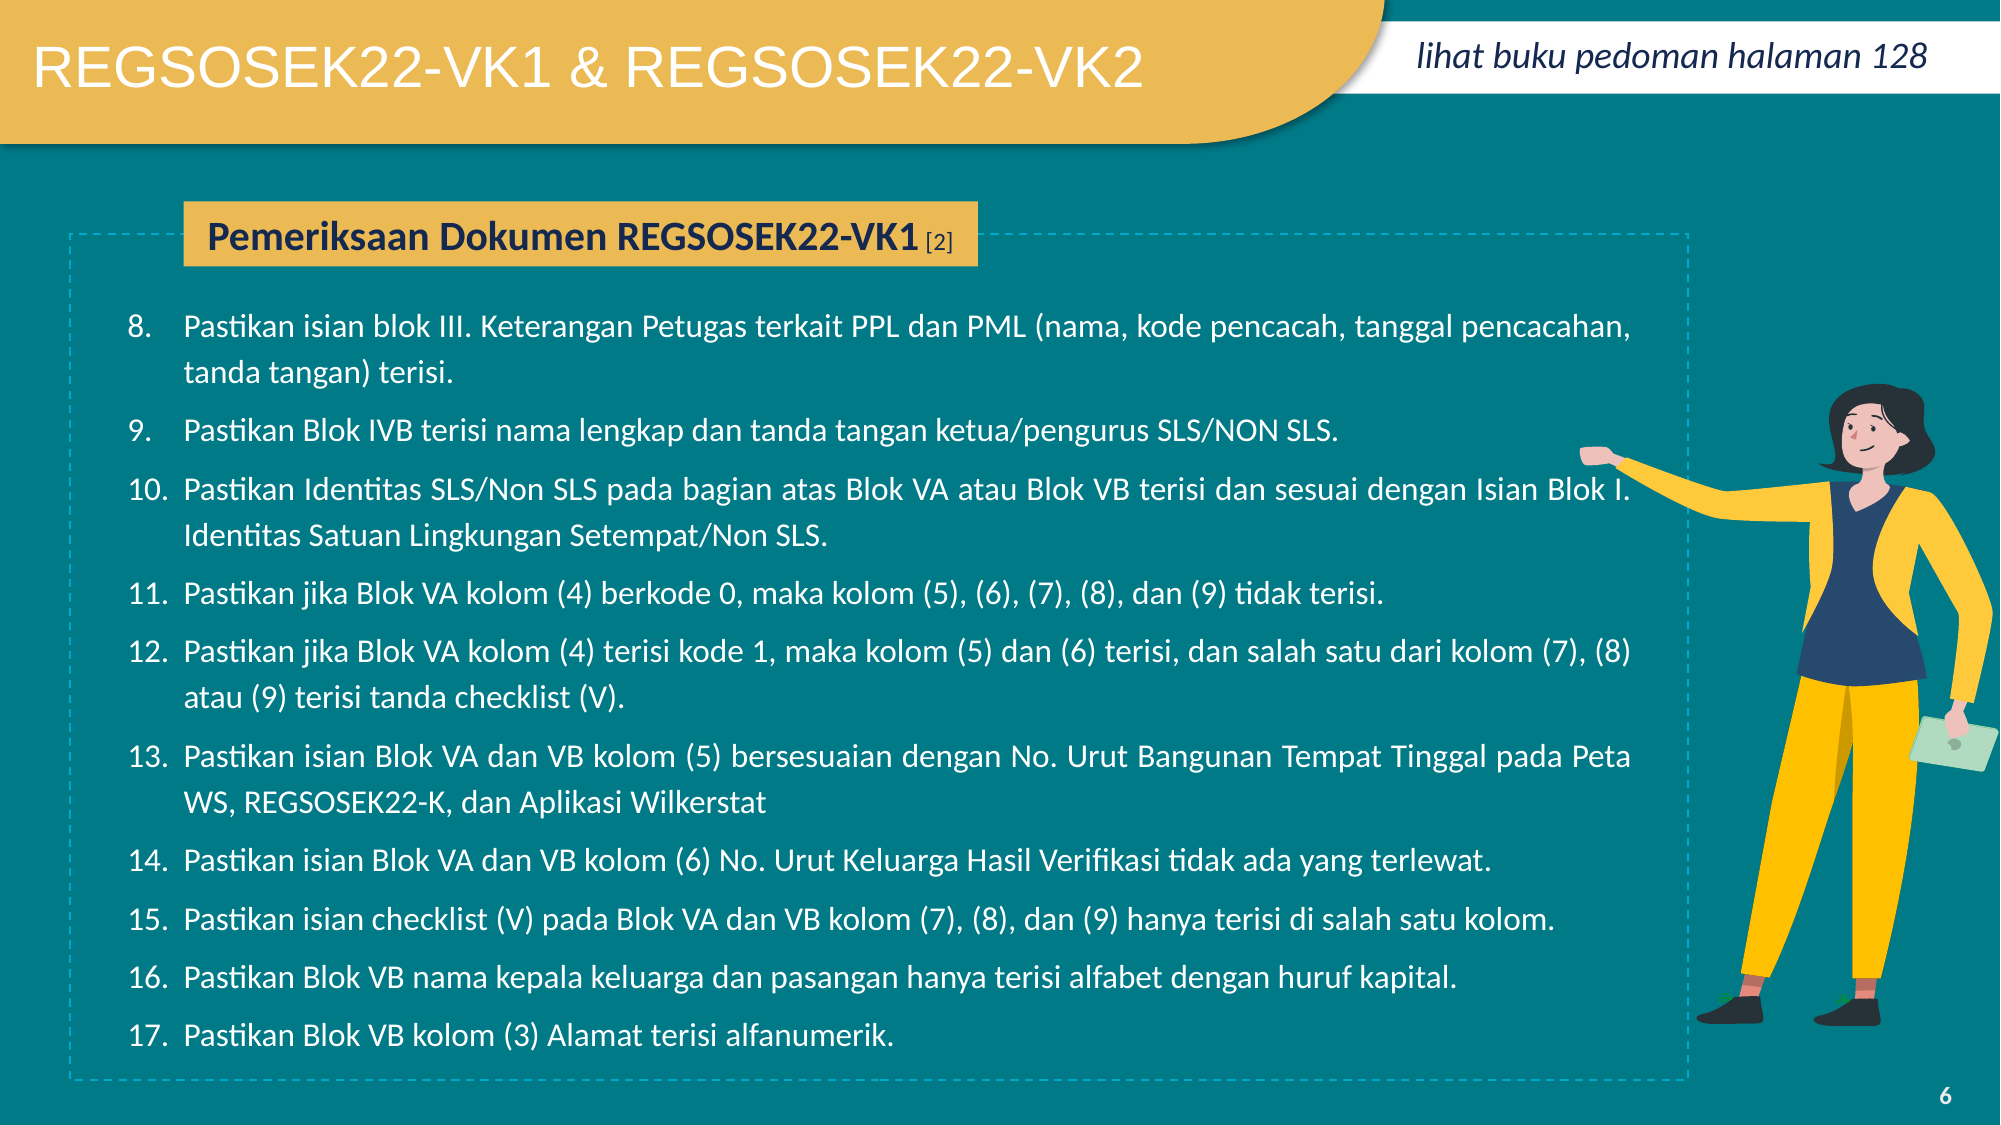

REGSOSEK22-VK1 & REGSOSEK22-VK2

lihat buku pedoman halaman 128

Pemeriksaan Dokumen REGSOSEK22-VK1 [2]

Pastikan isian blok III. Keterangan Petugas terkait PPL dan PML (nama, kode pencacah, tanggal pencacahan, tanda tangan) terisi.
Pastikan Blok IVB terisi nama lengkap dan tanda tangan ketua/pengurus SLS/NON SLS.
Pastikan Identitas SLS/Non SLS pada bagian atas Blok VA atau Blok VB terisi dan sesuai dengan Isian Blok I. Identitas Satuan Lingkungan Setempat/Non SLS.
Pastikan jika Blok VA kolom (4) berkode 0, maka kolom (5), (6), (7), (8), dan (9) tidak terisi.
Pastikan jika Blok VA kolom (4) terisi kode 1, maka kolom (5) dan (6) terisi, dan salah satu dari kolom (7), (8) atau (9) terisi tanda checklist (V).
Pastikan isian Blok VA dan VB kolom (5) bersesuaian dengan No. Urut Bangunan Tempat Tinggal pada Peta WS, REGSOSEK22-K, dan Aplikasi Wilkerstat
Pastikan isian Blok VA dan VB kolom (6) No. Urut Keluarga Hasil Verifikasi tidak ada yang terlewat.
Pastikan isian checklist (V) pada Blok VA dan VB kolom (7), (8), dan (9) hanya terisi di salah satu kolom.
Pastikan Blok VB nama kepala keluarga dan pasangan hanya terisi alfabet dengan huruf kapital.
Pastikan Blok VB kolom (3) Alamat terisi alfanumerik.

6